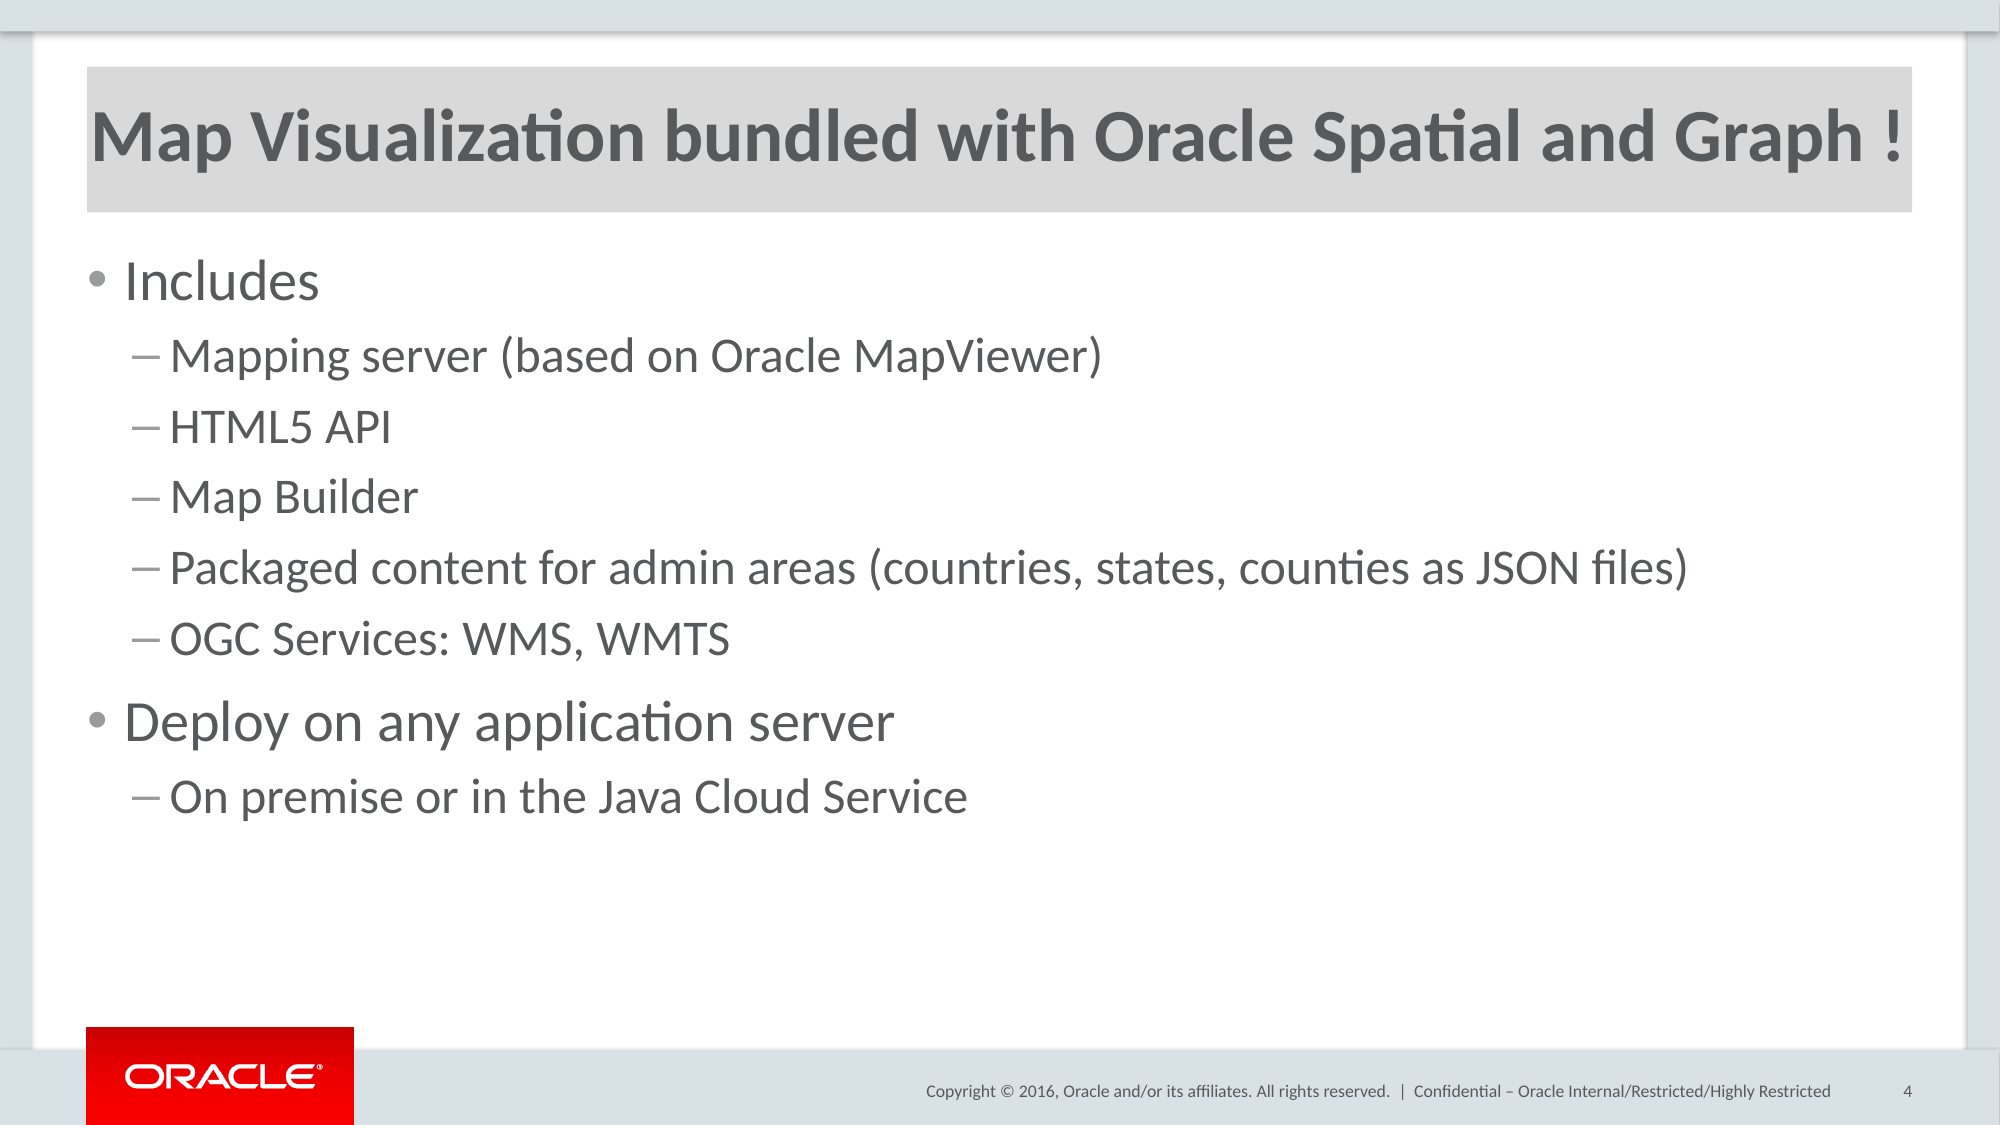

# Map Visualization bundled with Oracle Spatial and Graph !
Includes
Mapping server (based on Oracle MapViewer)
HTML5 API
Map Builder
Packaged content for admin areas (countries, states, counties as JSON files)
OGC Services: WMS, WMTS
Deploy on any application server
On premise or in the Java Cloud Service

Confidential – Oracle Internal/Restricted/Highly Restricted
4